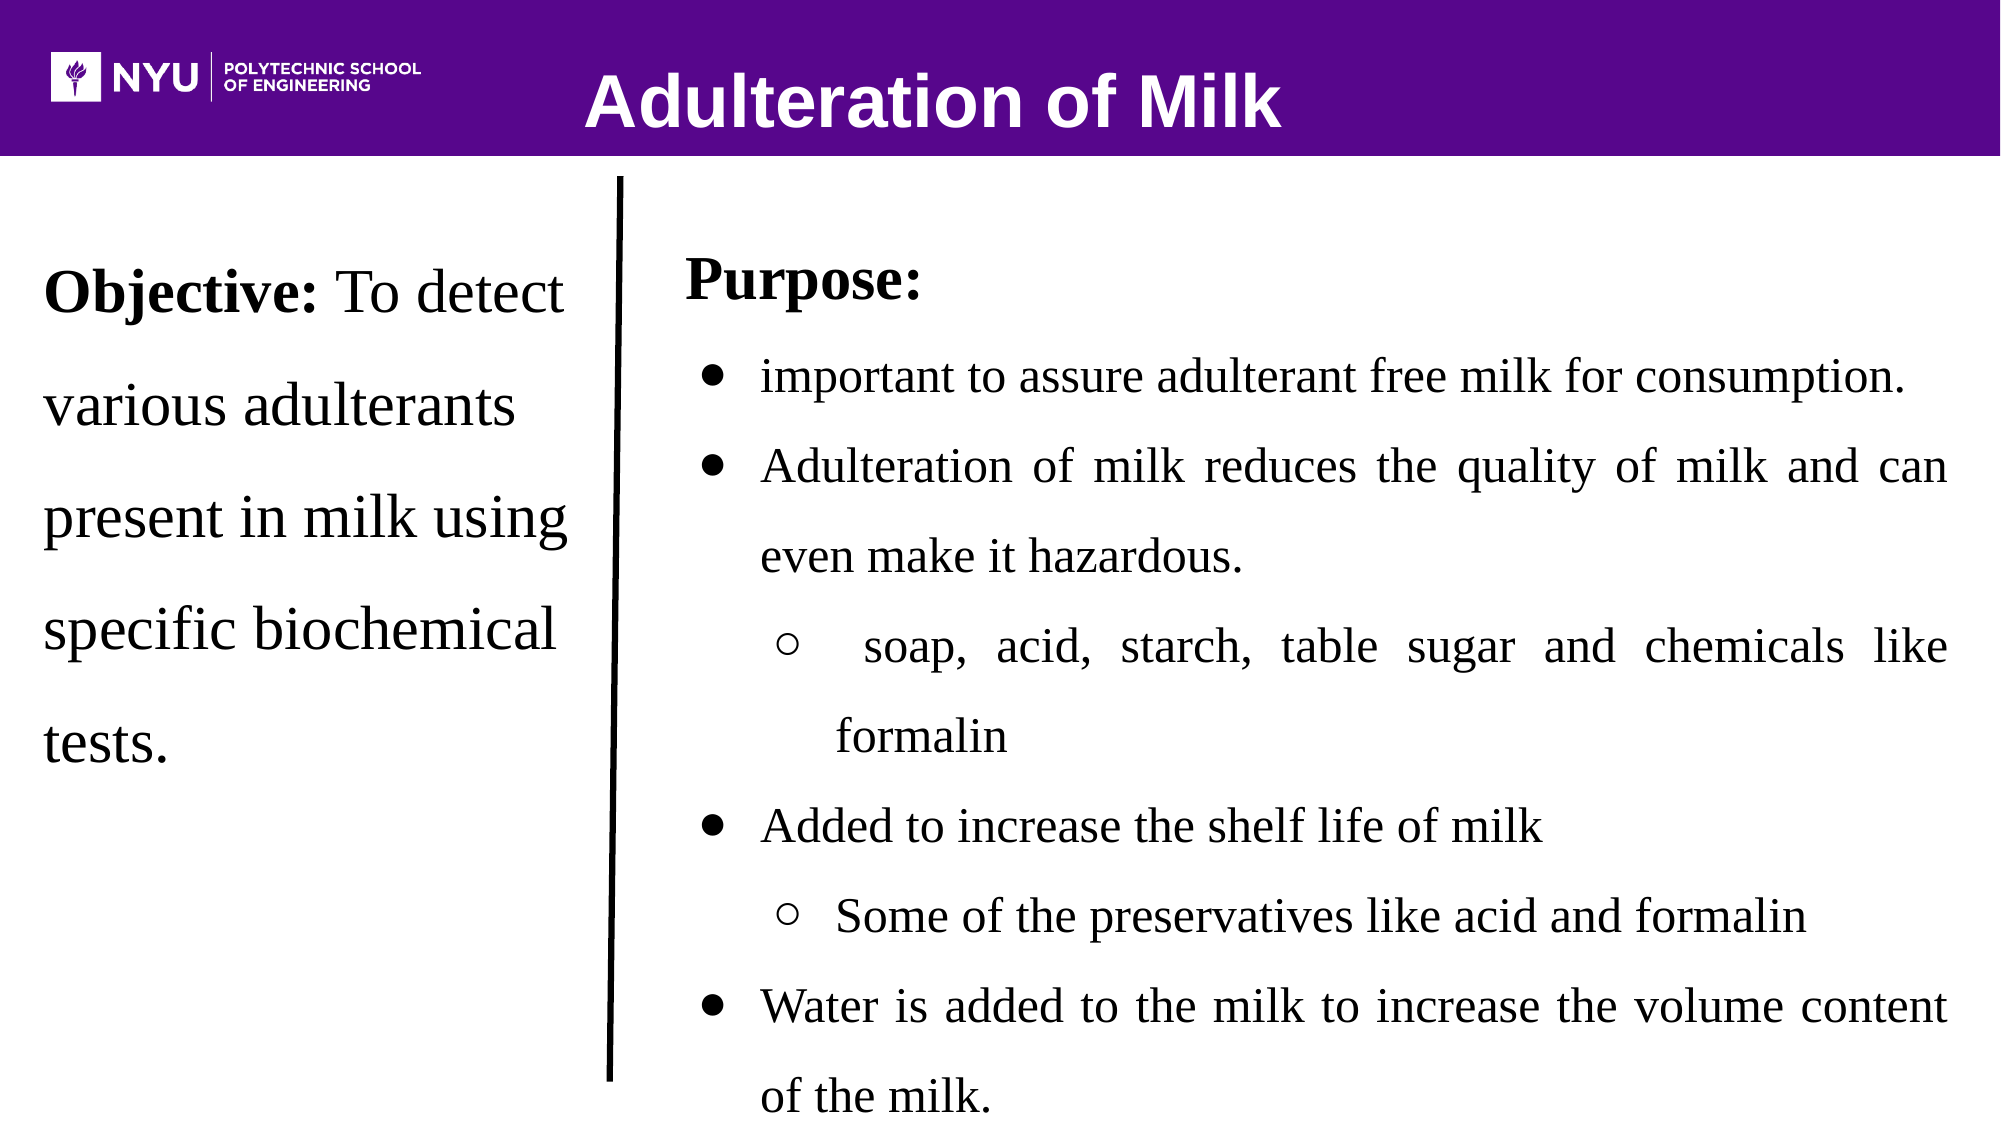

Adulteration of Milk
Objective: To detect various adulterants present in milk using specific biochemical tests.

Purpose:
important to assure adulterant free milk for consumption.
Adulteration of milk reduces the quality of milk and can even make it hazardous.
 soap, acid, starch, table sugar and chemicals like formalin
Added to increase the shelf life of milk
Some of the preservatives like acid and formalin
Water is added to the milk to increase the volume content of the milk.